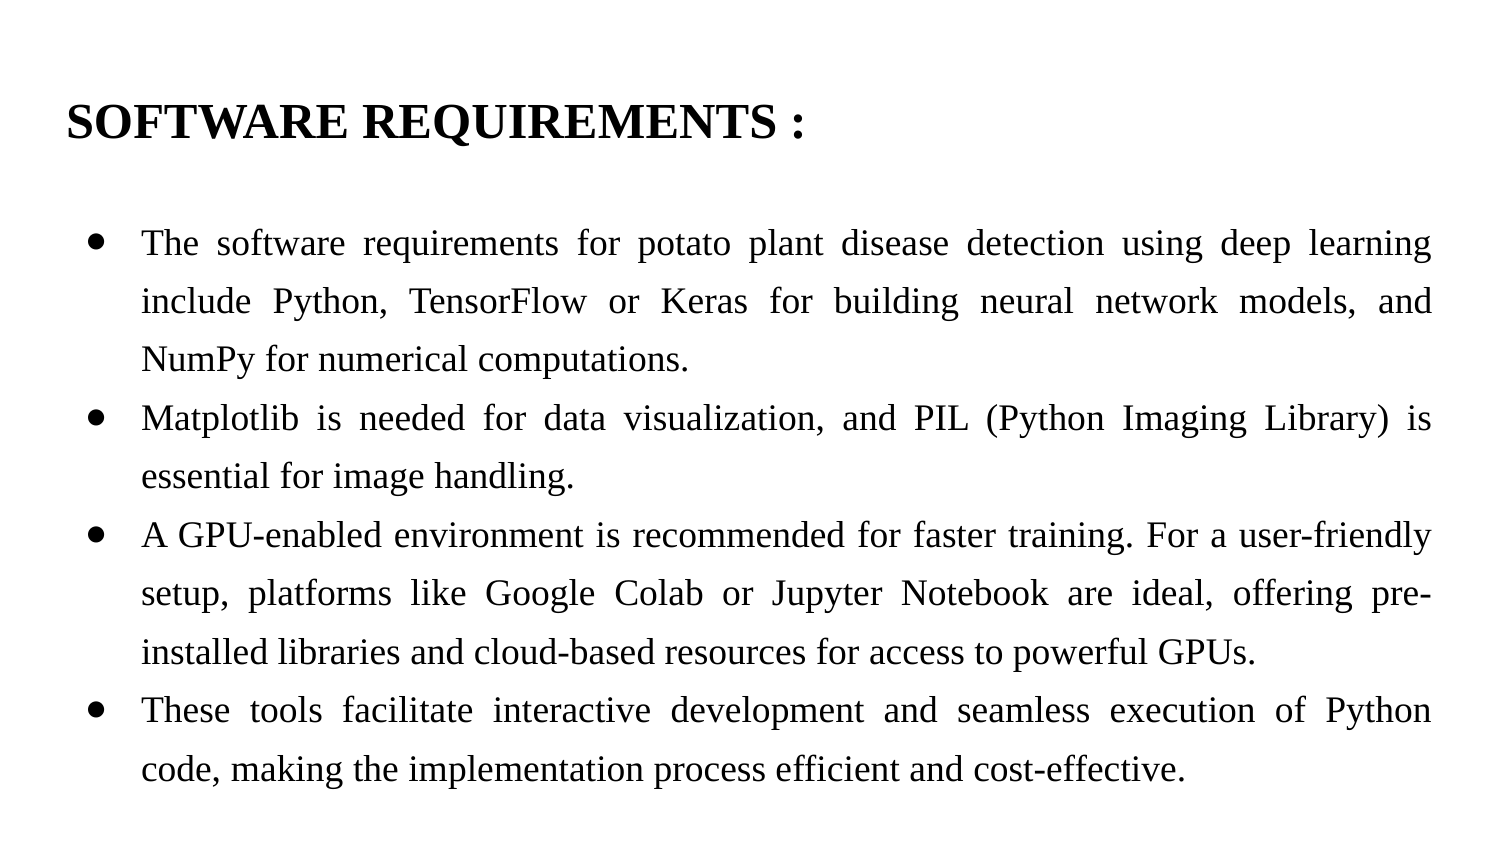

# SOFTWARE REQUIREMENTS :
The software requirements for potato plant disease detection using deep learning include Python, TensorFlow or Keras for building neural network models, and NumPy for numerical computations.
Matplotlib is needed for data visualization, and PIL (Python Imaging Library) is essential for image handling.
A GPU-enabled environment is recommended for faster training. For a user-friendly setup, platforms like Google Colab or Jupyter Notebook are ideal, offering pre-installed libraries and cloud-based resources for access to powerful GPUs.
These tools facilitate interactive development and seamless execution of Python code, making the implementation process efficient and cost-effective.